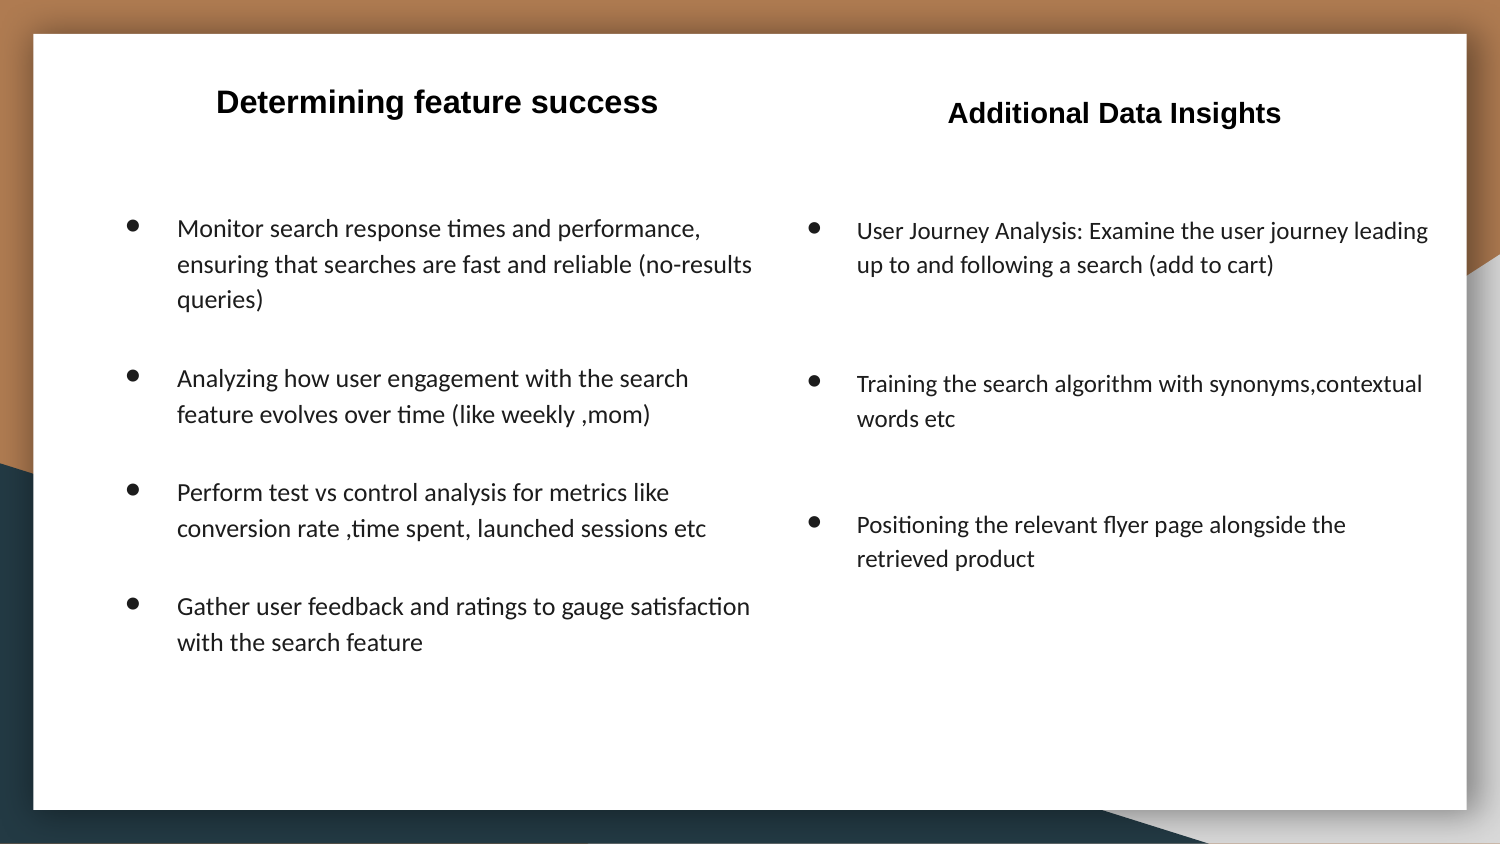

# Determining feature success

Additional Data Insights

User Journey Analysis: Examine the user journey leading up to and following a search (add to cart)

Training the search algorithm with synonyms,contextual words etc

Positioning the relevant flyer page alongside the retrieved product

Monitor search response times and performance, ensuring that searches are fast and reliable (no-results queries)

Analyzing how user engagement with the search feature evolves over time (like weekly ,mom)

Perform test vs control analysis for metrics like  conversion rate ,time spent, launched sessions etc

Gather user feedback and ratings to gauge satisfaction with the search feature